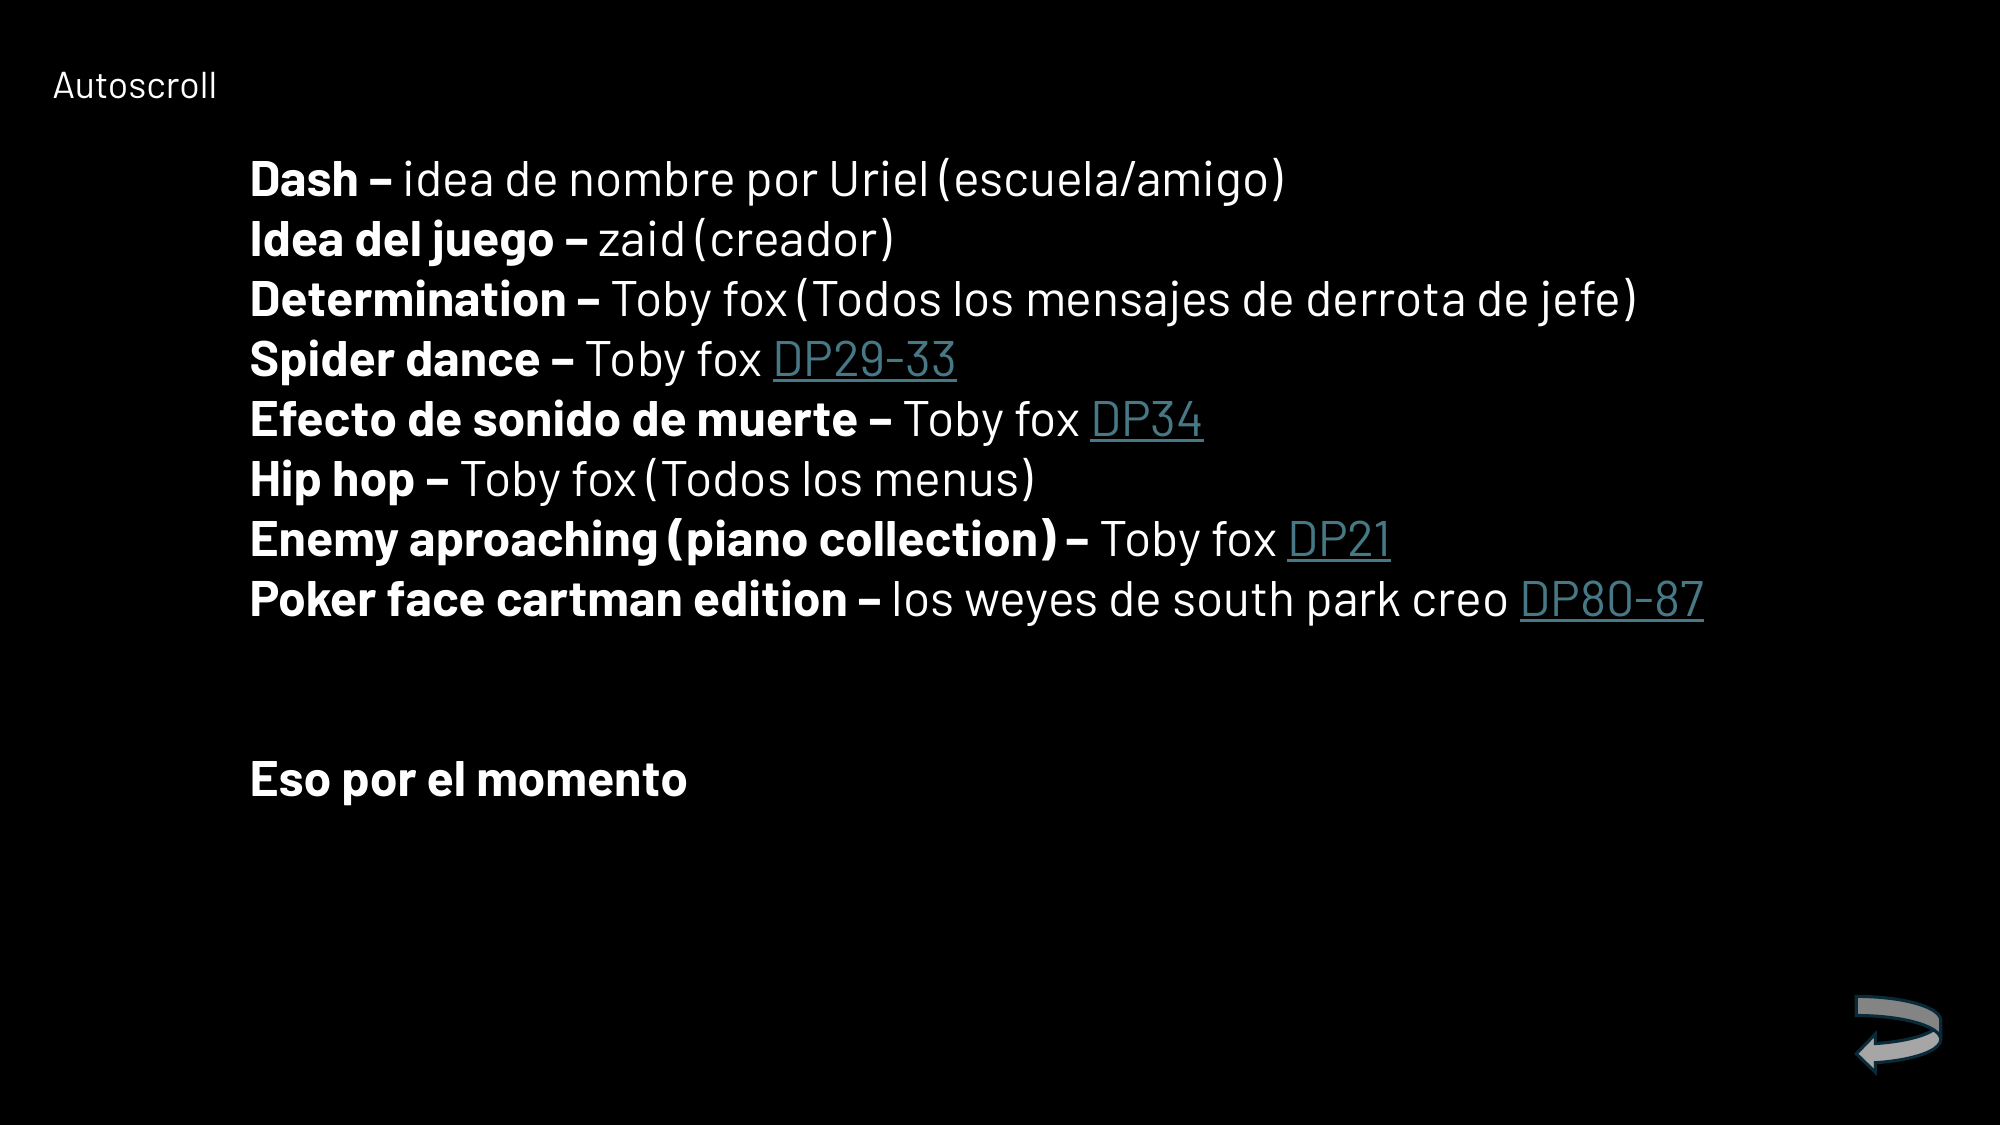

Autoscroll
Dash – idea de nombre por Uriel (escuela/amigo)
Idea del juego – zaid (creador)
Determination – Toby fox (Todos los mensajes de derrota de jefe)
Spider dance – Toby fox DP29-33
Efecto de sonido de muerte – Toby fox DP34
Hip hop – Toby fox (Todos los menus)
Enemy aproaching (piano collection) – Toby fox DP21
Poker face cartman edition – los weyes de south park creo DP80-87

Eso por el momento